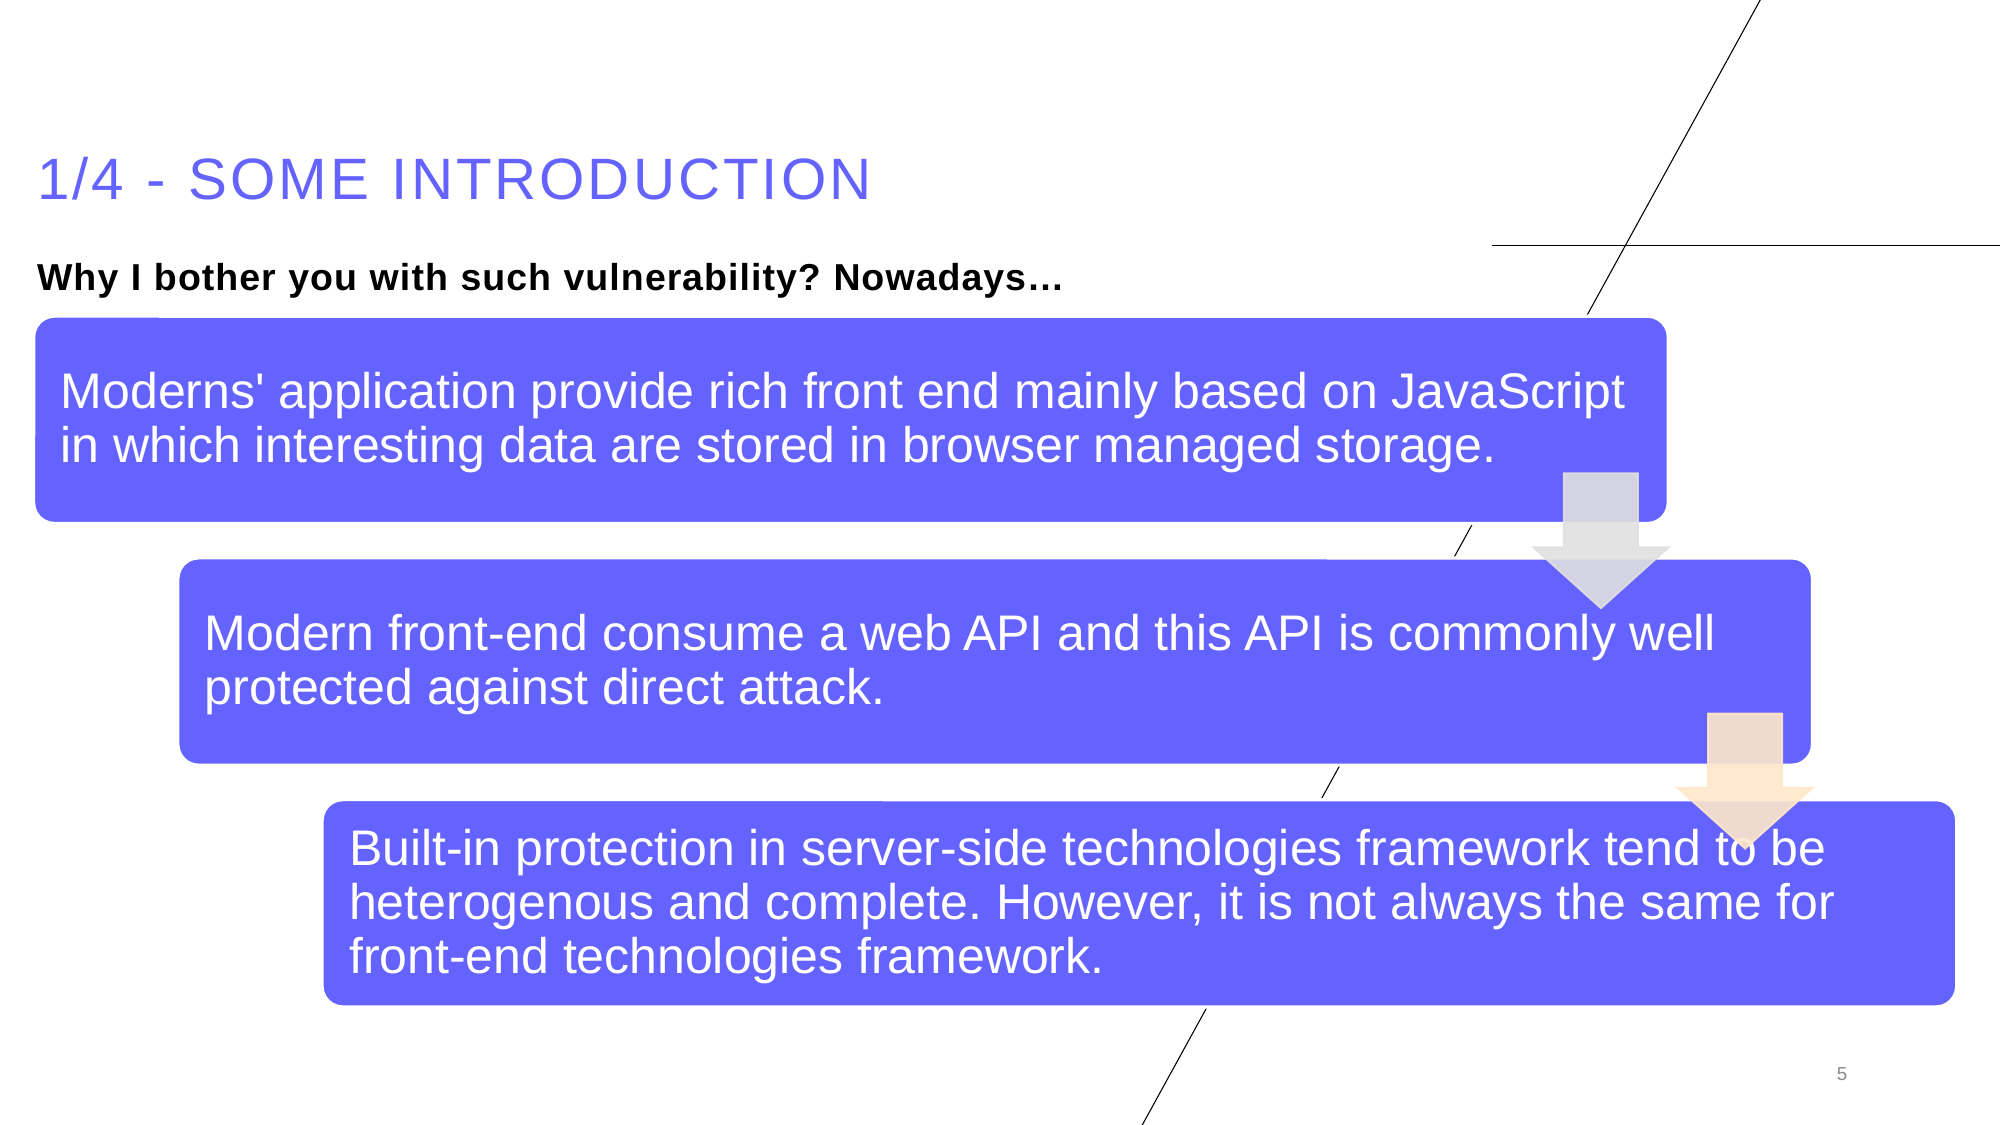

# 1/4 - Some introduction
Why I bother you with such vulnerability? Nowadays…

Moderns' application provide rich front end mainly based on JavaScript in which interesting data are stored in browser managed storage.
Modern front-end consume a web API and this API is commonly well protected against direct attack.
Built-in protection in server-side technologies framework tend to be heterogenous and complete. However, it is not always the same for front-end technologies framework.

5